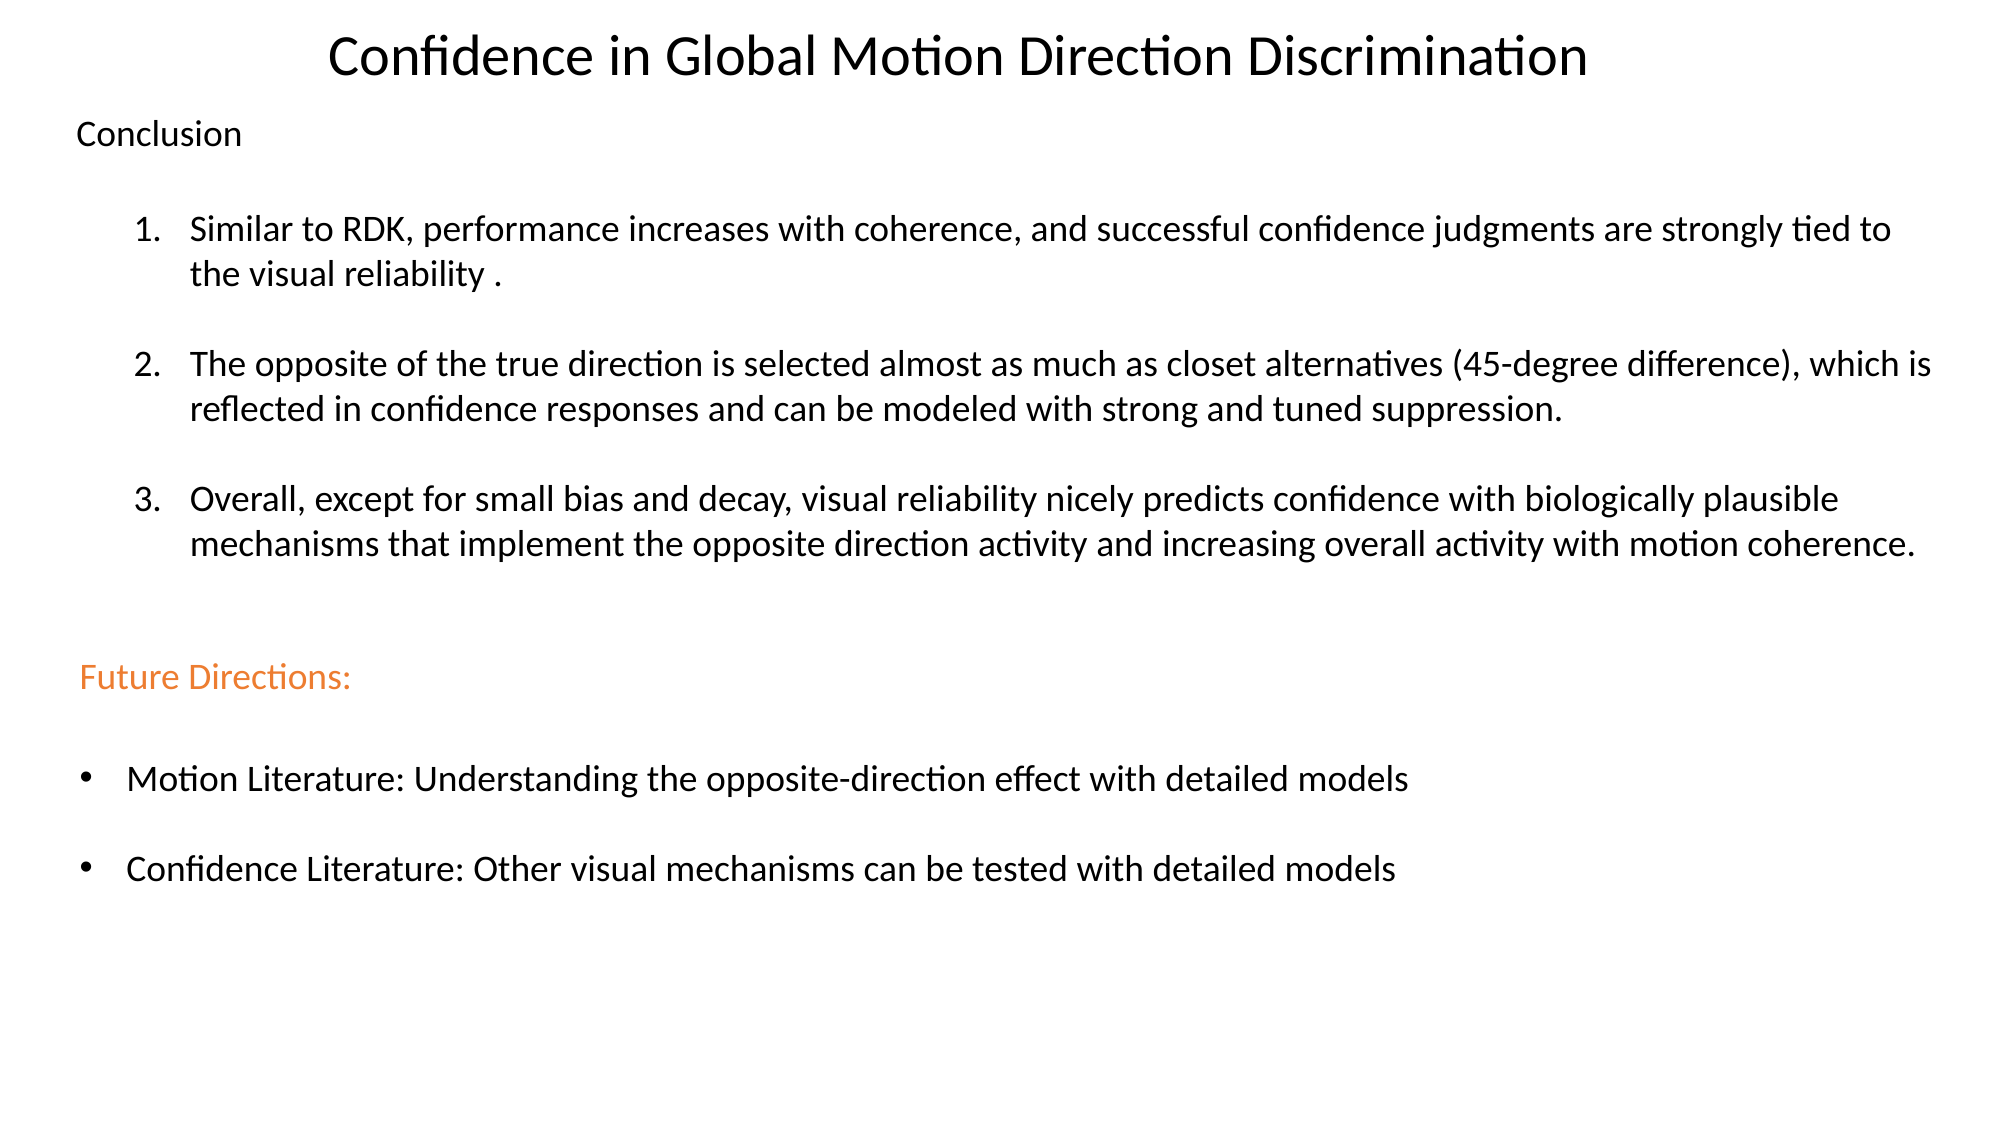

Confidence in Global Motion Direction Discrimination
Conclusion
Similar to RDK, performance increases with coherence, and successful confidence judgments are strongly tied to the visual reliability .

The opposite of the true direction is selected almost as much as closet alternatives (45-degree difference), which is reflected in confidence responses and can be modeled with strong and tuned suppression.

Overall, except for small bias and decay, visual reliability nicely predicts confidence with biologically plausible mechanisms that implement the opposite direction activity and increasing overall activity with motion coherence.
Future Directions:
Motion Literature: Understanding the opposite-direction effect with detailed models

Confidence Literature: Other visual mechanisms can be tested with detailed models